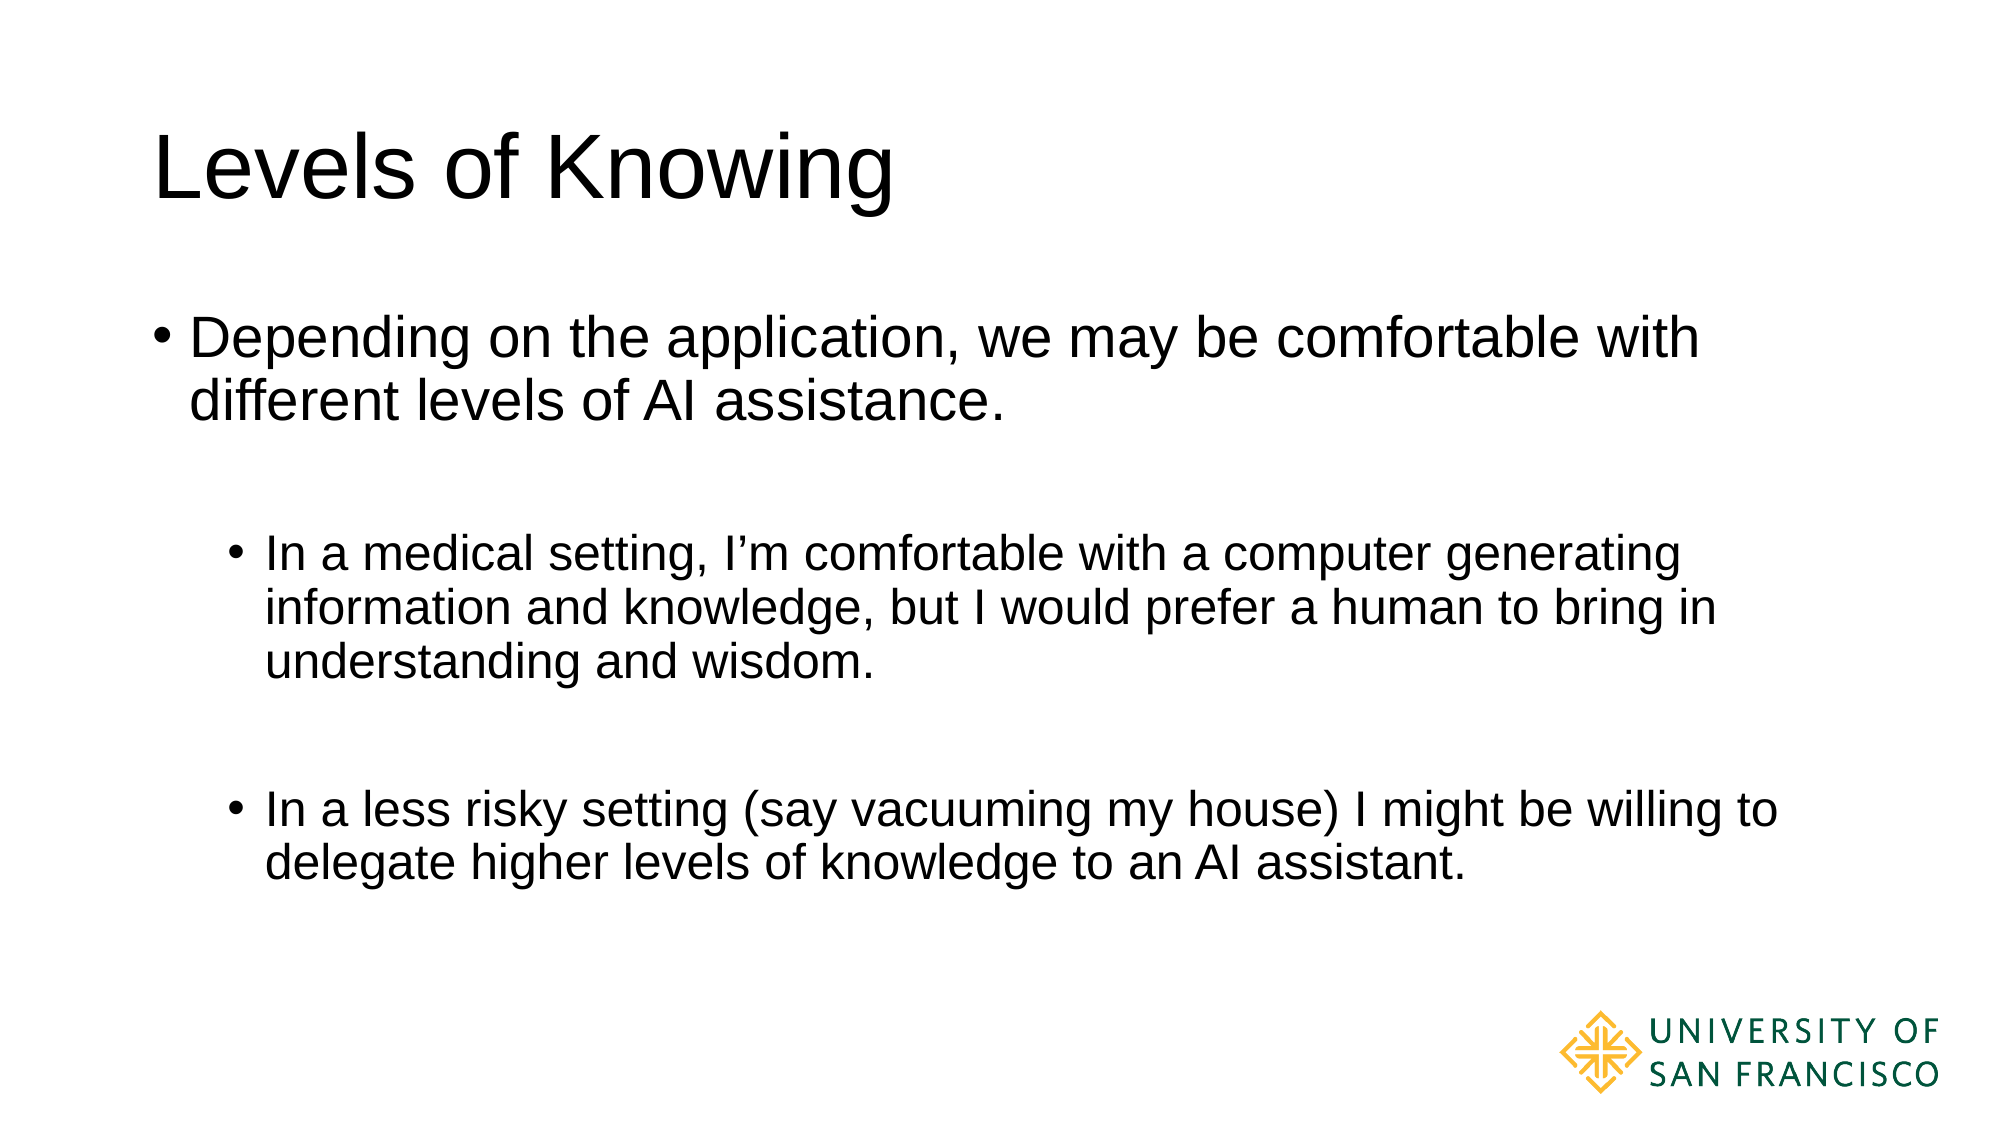

# Levels of Knowing
Depending on the application, we may be comfortable with different levels of AI assistance.

In a medical setting, I’m comfortable with a computer generating information and knowledge, but I would prefer a human to bring in understanding and wisdom.

In a less risky setting (say vacuuming my house) I might be willing to delegate higher levels of knowledge to an AI assistant.